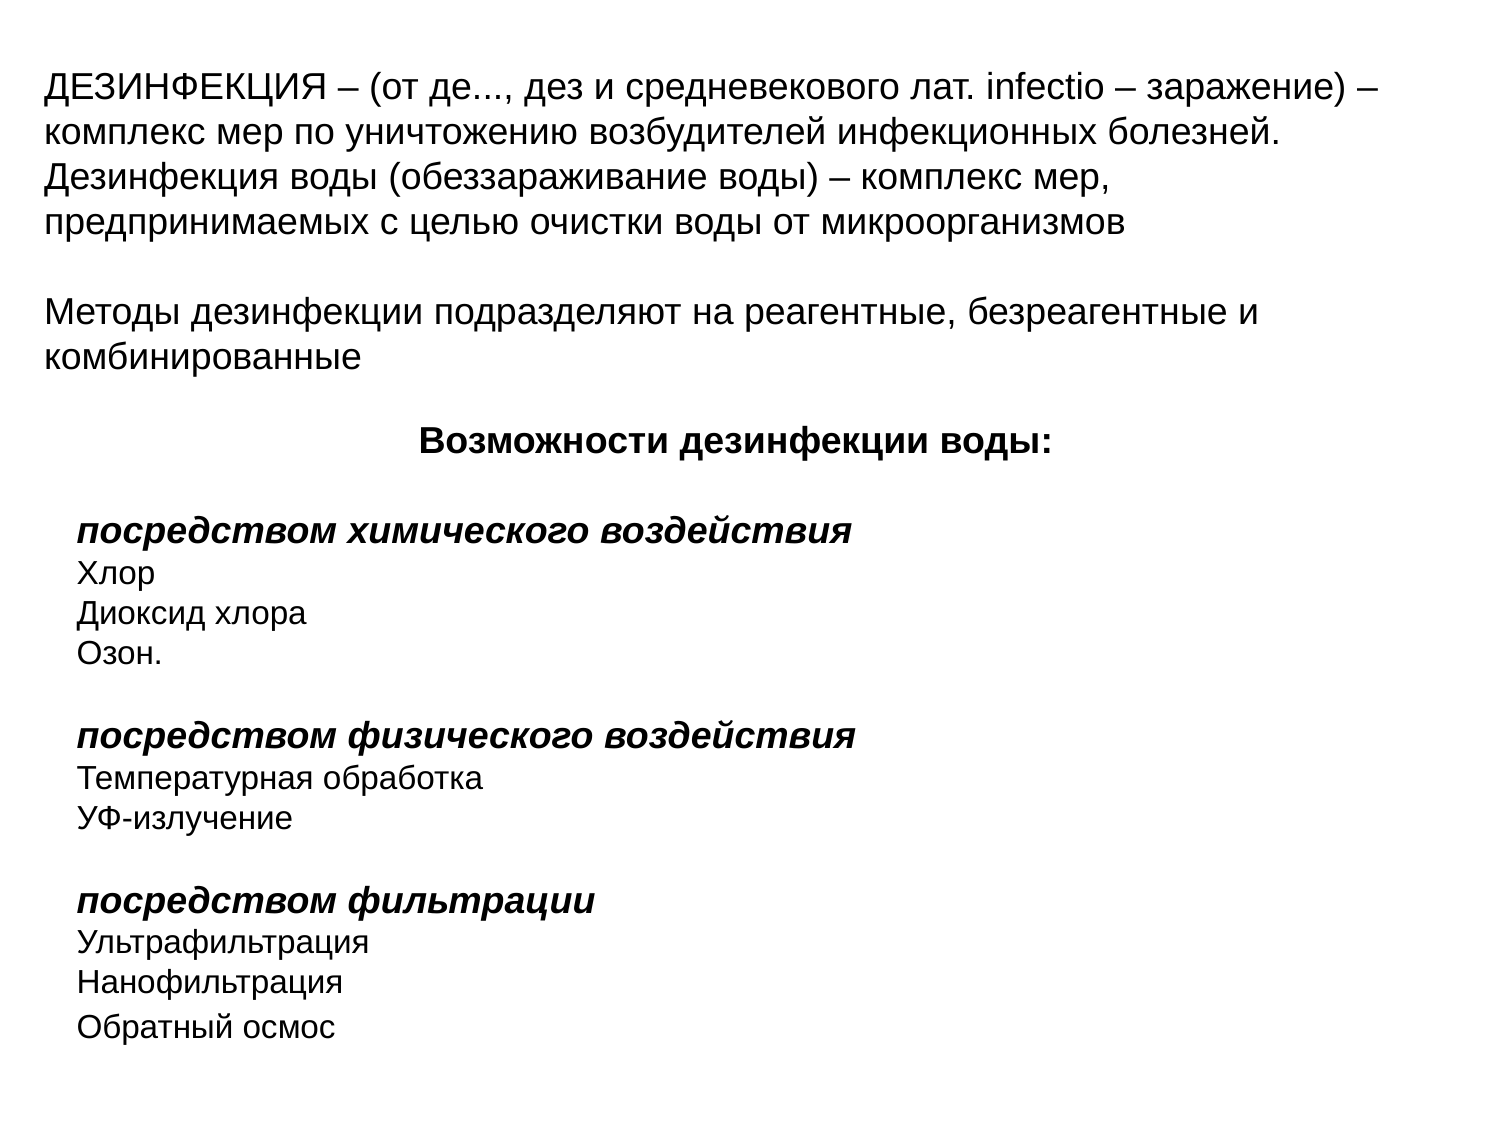

ДЕЗИНФЕКЦИЯ – (от де..., дез и средневекового лат. infectio – заражение) – комплекс мер по уничтожению возбудителей инфекционных болезней.
Дезинфекция воды (обеззараживание воды) – комплекс мер, предпринимаемых с целью очистки воды от микроорганизмов

Методы дезинфекции подразделяют на реагентные, безреагентные и комбинированные
Возможности дезинфекции воды:

посредством химического воздействия
Хлор
Диоксид хлора
Озон.

посредством физического воздействия
Температурная обработка
УФ-излучение

посредством фильтрации
Ультрафильтрация
Нанофильтрация
Обратный осмос